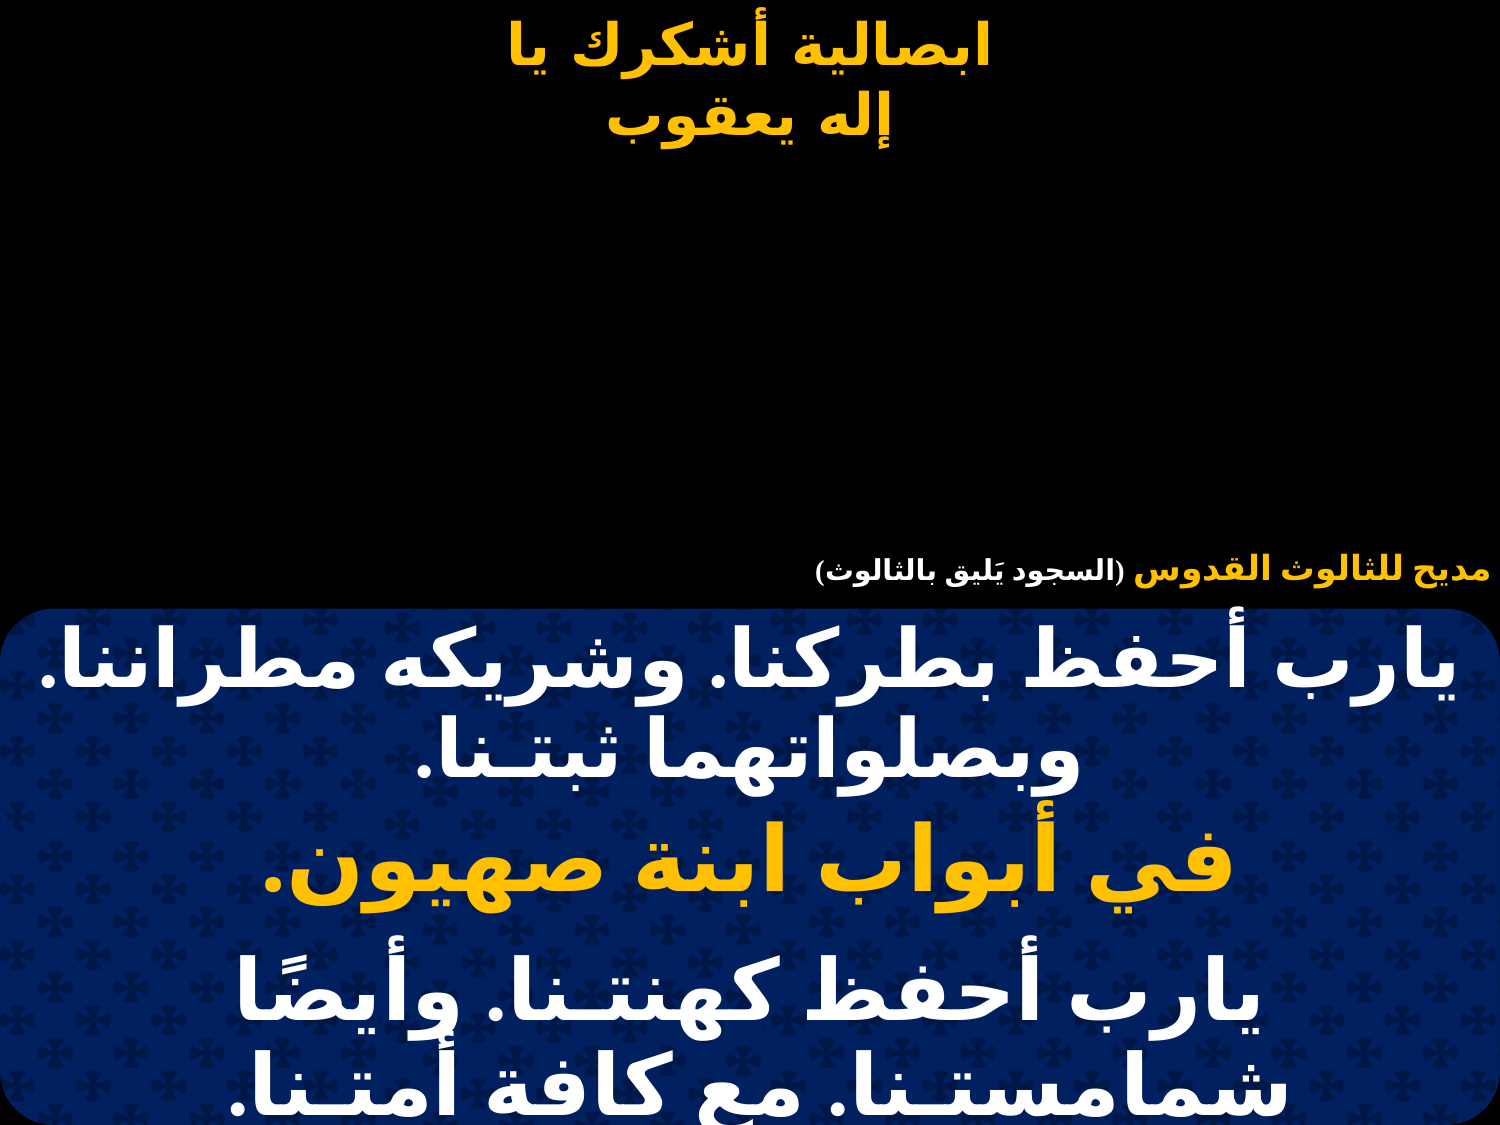

#
مديح للثالوث القدوس (السجود يَليق بالثالوث)
| يارب أحفظ بطركنا. وشريكه مطراننا. وبصلواتهما ثبتـنا. |
| --- |
| في أبواب ابنة صهيون. |
| يارب أحفظ كهنتـنا. وأيضًا شمامستـنا. مع كافة أمتـنا. |
| في أبواب ابنة صهيون. |